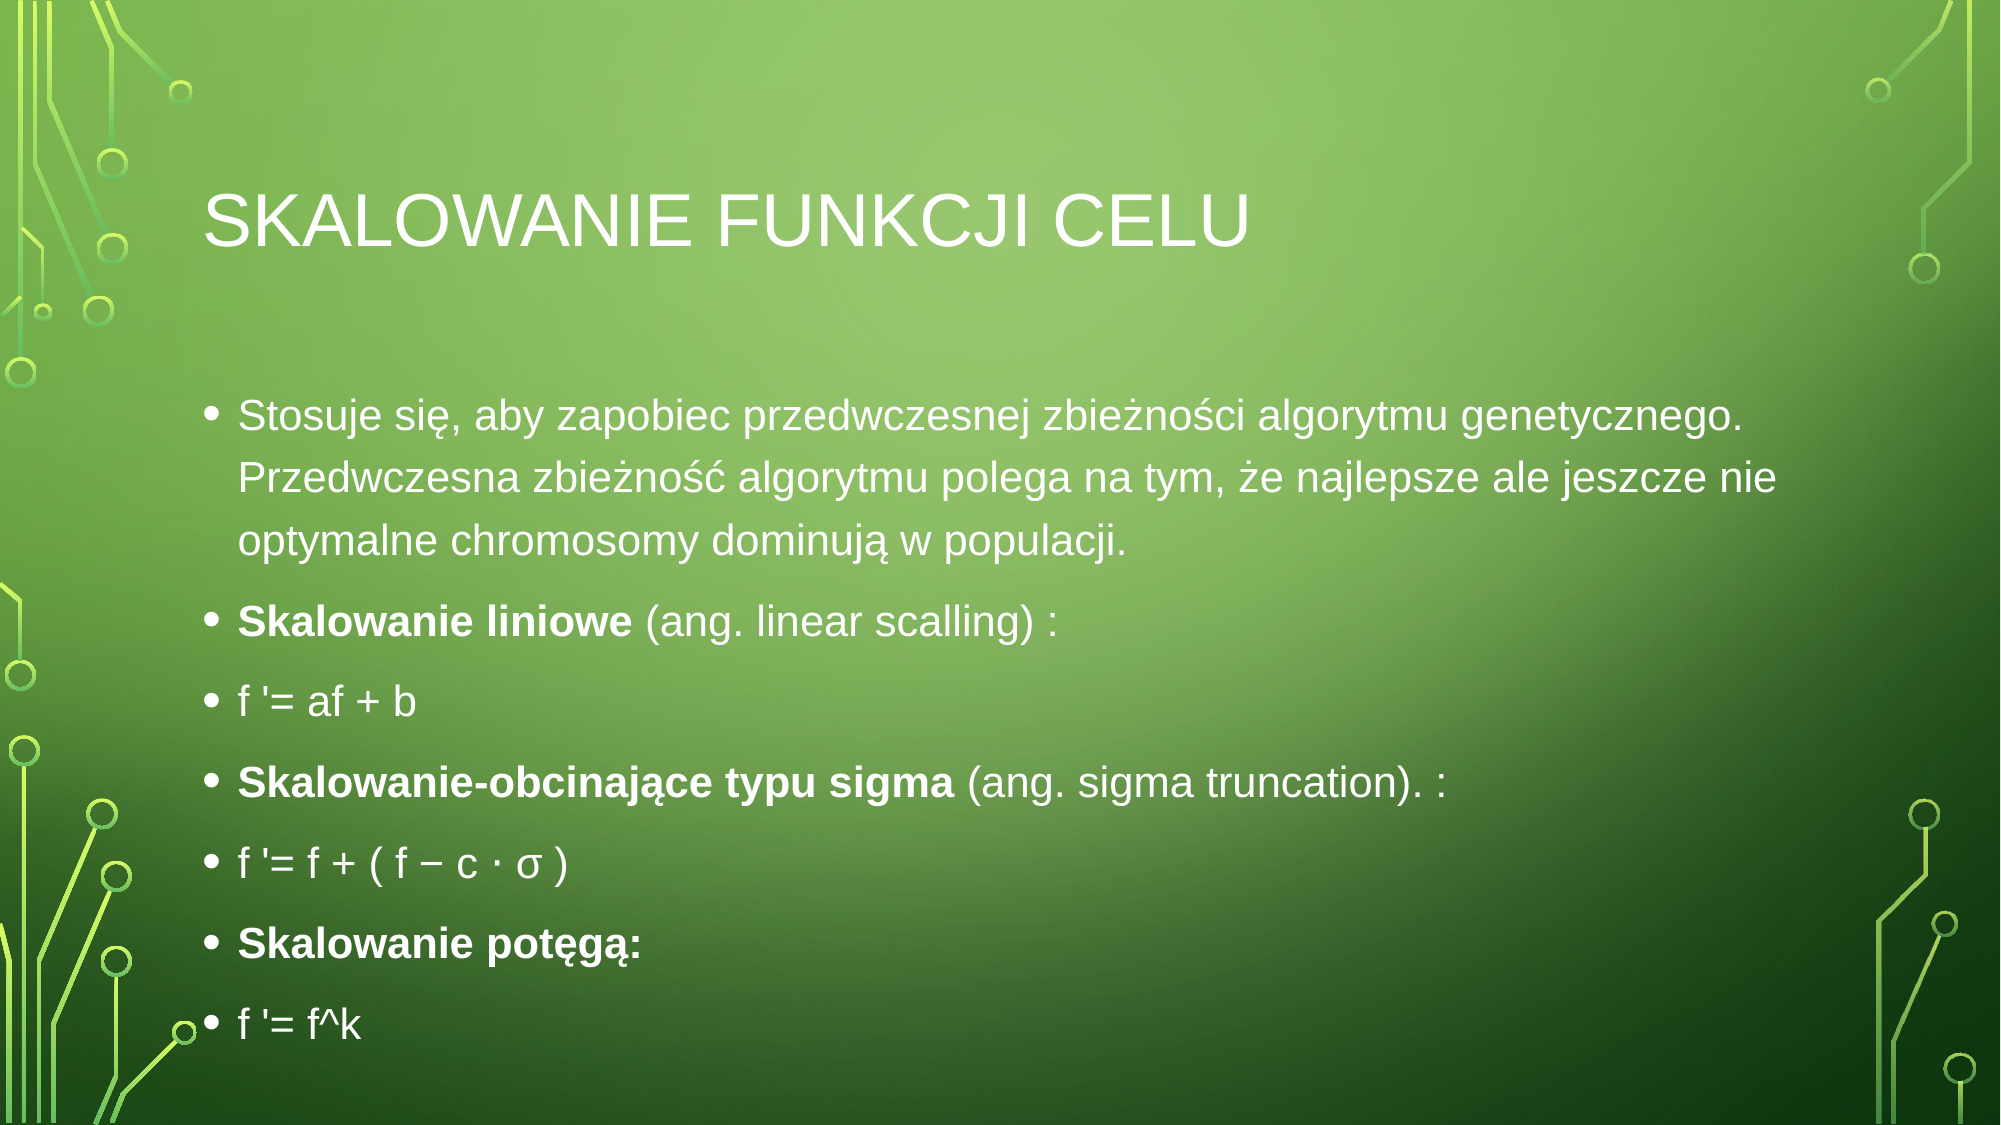

# Skalowanie funkcji celu
Stosuje się, aby zapobiec przedwczesnej zbieżności algorytmu genetycznego. Przedwczesna zbieżność algorytmu polega na tym, że najlepsze ale jeszcze nie optymalne chromosomy dominują w populacji.
Skalowanie liniowe (ang. linear scalling) :
f '= af + b
Skalowanie-obcinające typu sigma (ang. sigma truncation). :
f '= f + ( f − c ⋅ σ )
Skalowanie potęgą:
f '= f^k